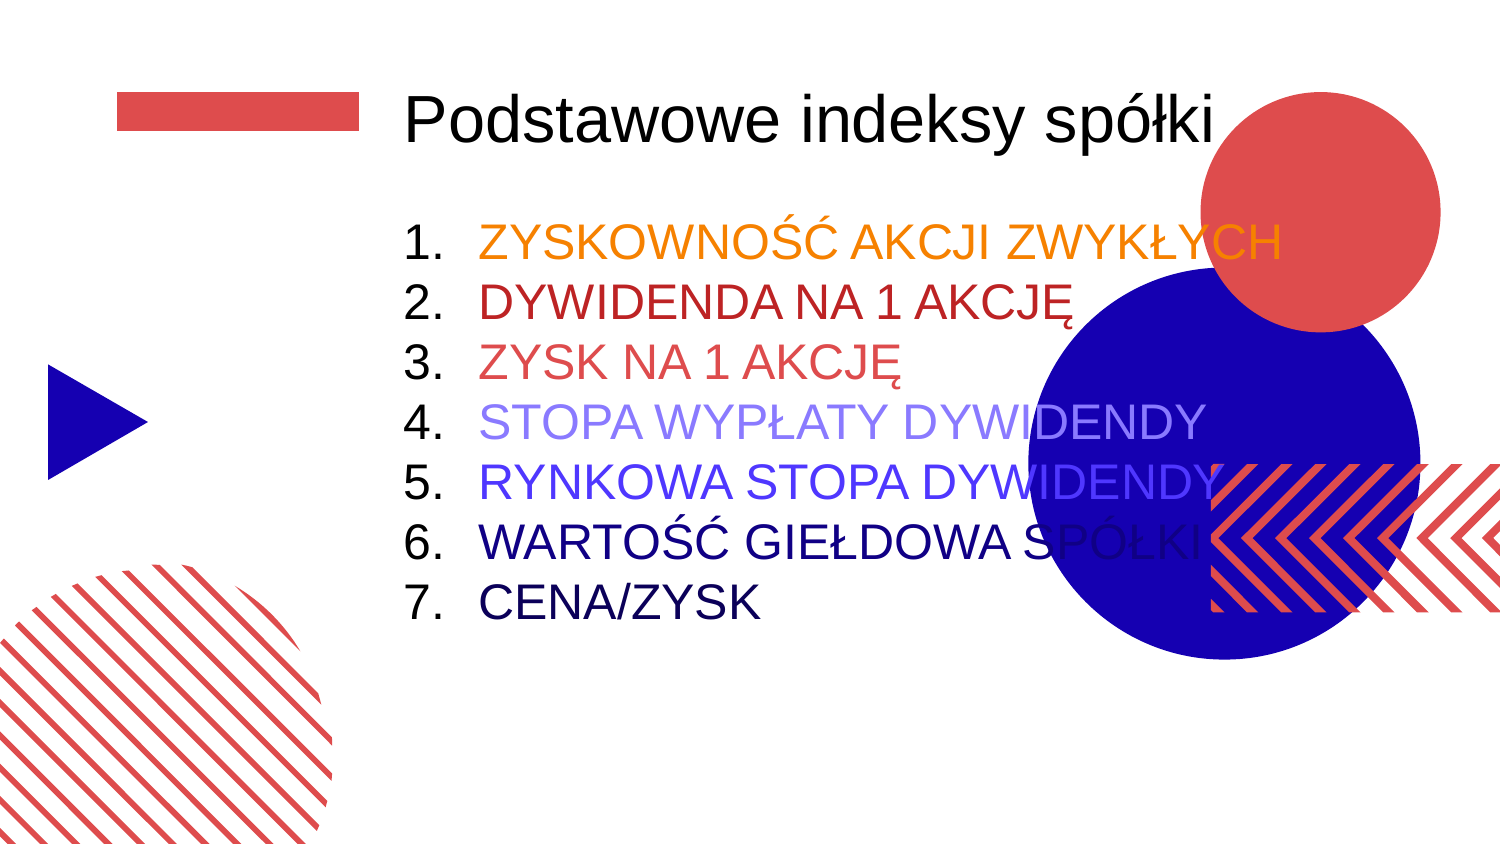

# Podstawowe indeksy spółki
ZYSKOWNOŚĆ AKCJI ZWYKŁYCH
DYWIDENDA NA 1 AKCJĘ
ZYSK NA 1 AKCJĘ
STOPA WYPŁATY DYWIDENDY
RYNKOWA STOPA DYWIDENDY
WARTOŚĆ GIEŁDOWA SPÓŁKI
CENA/ZYSK